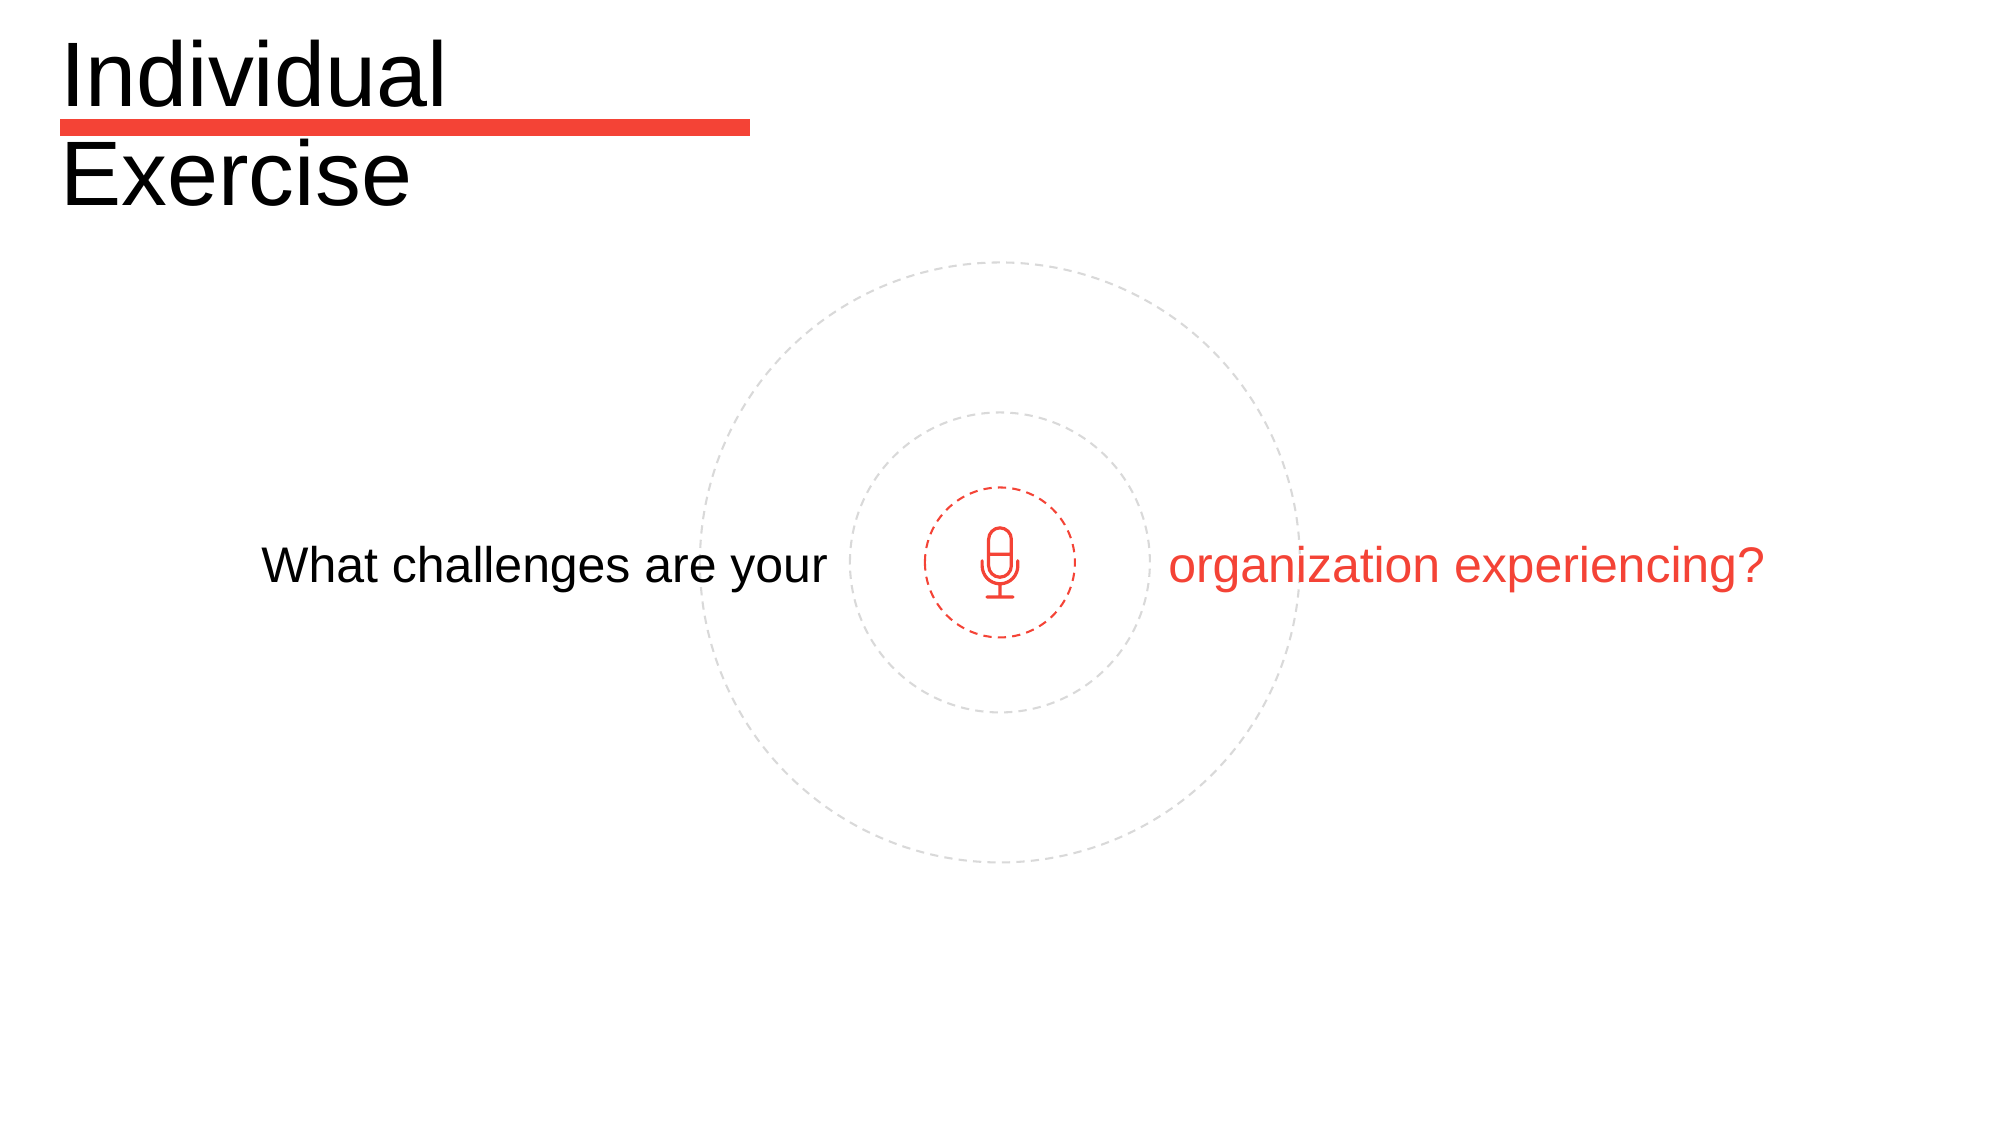

Individual Exercise

organization experiencing?
What challenges are your